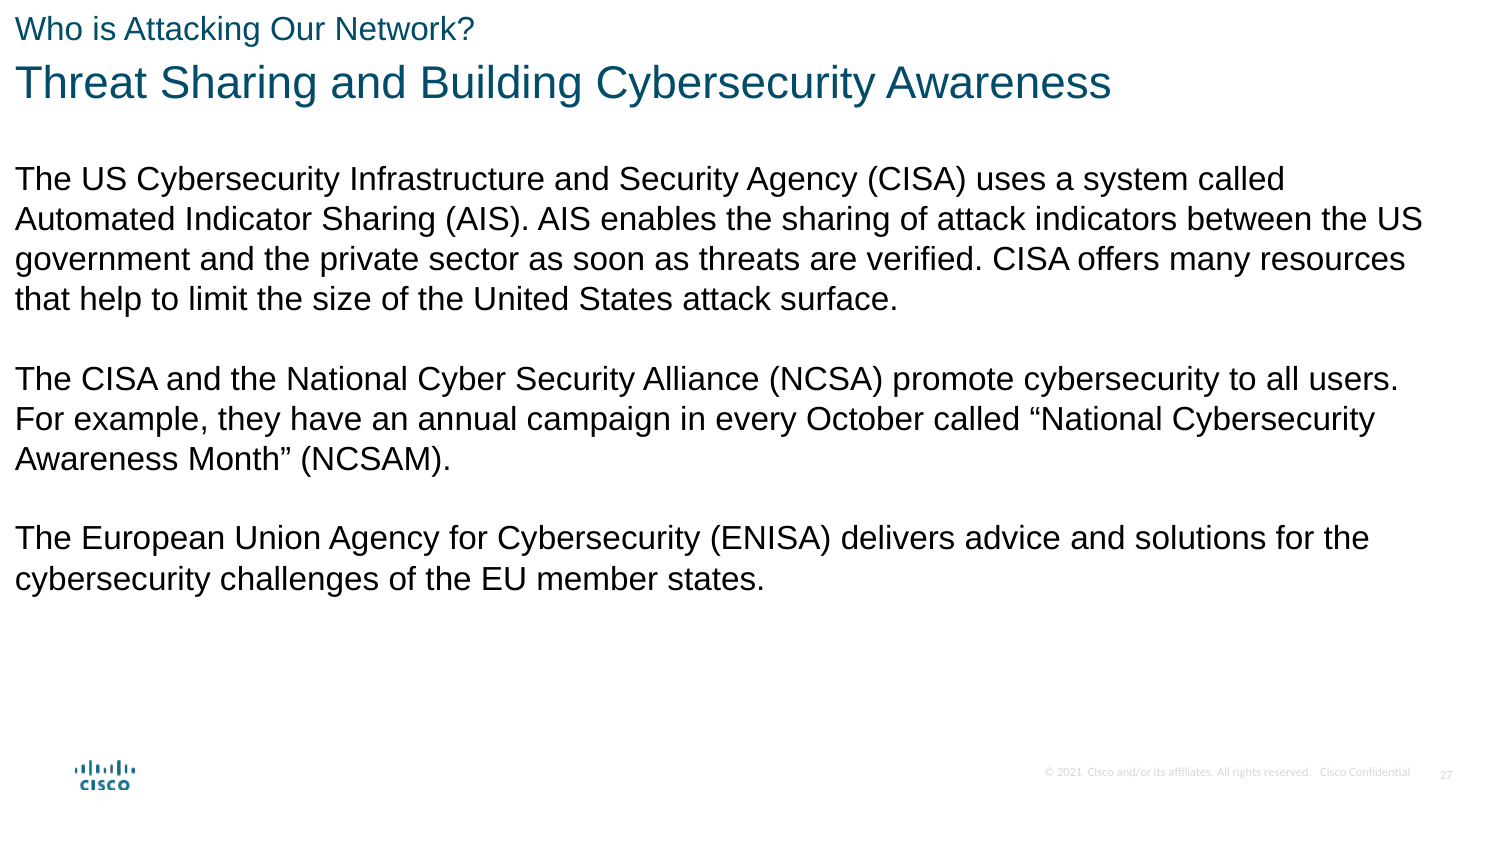

# Who is Attacking Our Network?
Threat Sharing and Building Cybersecurity Awareness
The US Cybersecurity Infrastructure and Security Agency (CISA) uses a system called Automated Indicator Sharing (AIS). AIS enables the sharing of attack indicators between the US government and the private sector as soon as threats are verified. CISA offers many resources that help to limit the size of the United States attack surface.

The CISA and the National Cyber Security Alliance (NCSA) promote cybersecurity to all users. For example, they have an annual campaign in every October called “National Cybersecurity Awareness Month” (NCSAM).

The European Union Agency for Cybersecurity (ENISA) delivers advice and solutions for the cybersecurity challenges of the EU member states.
27